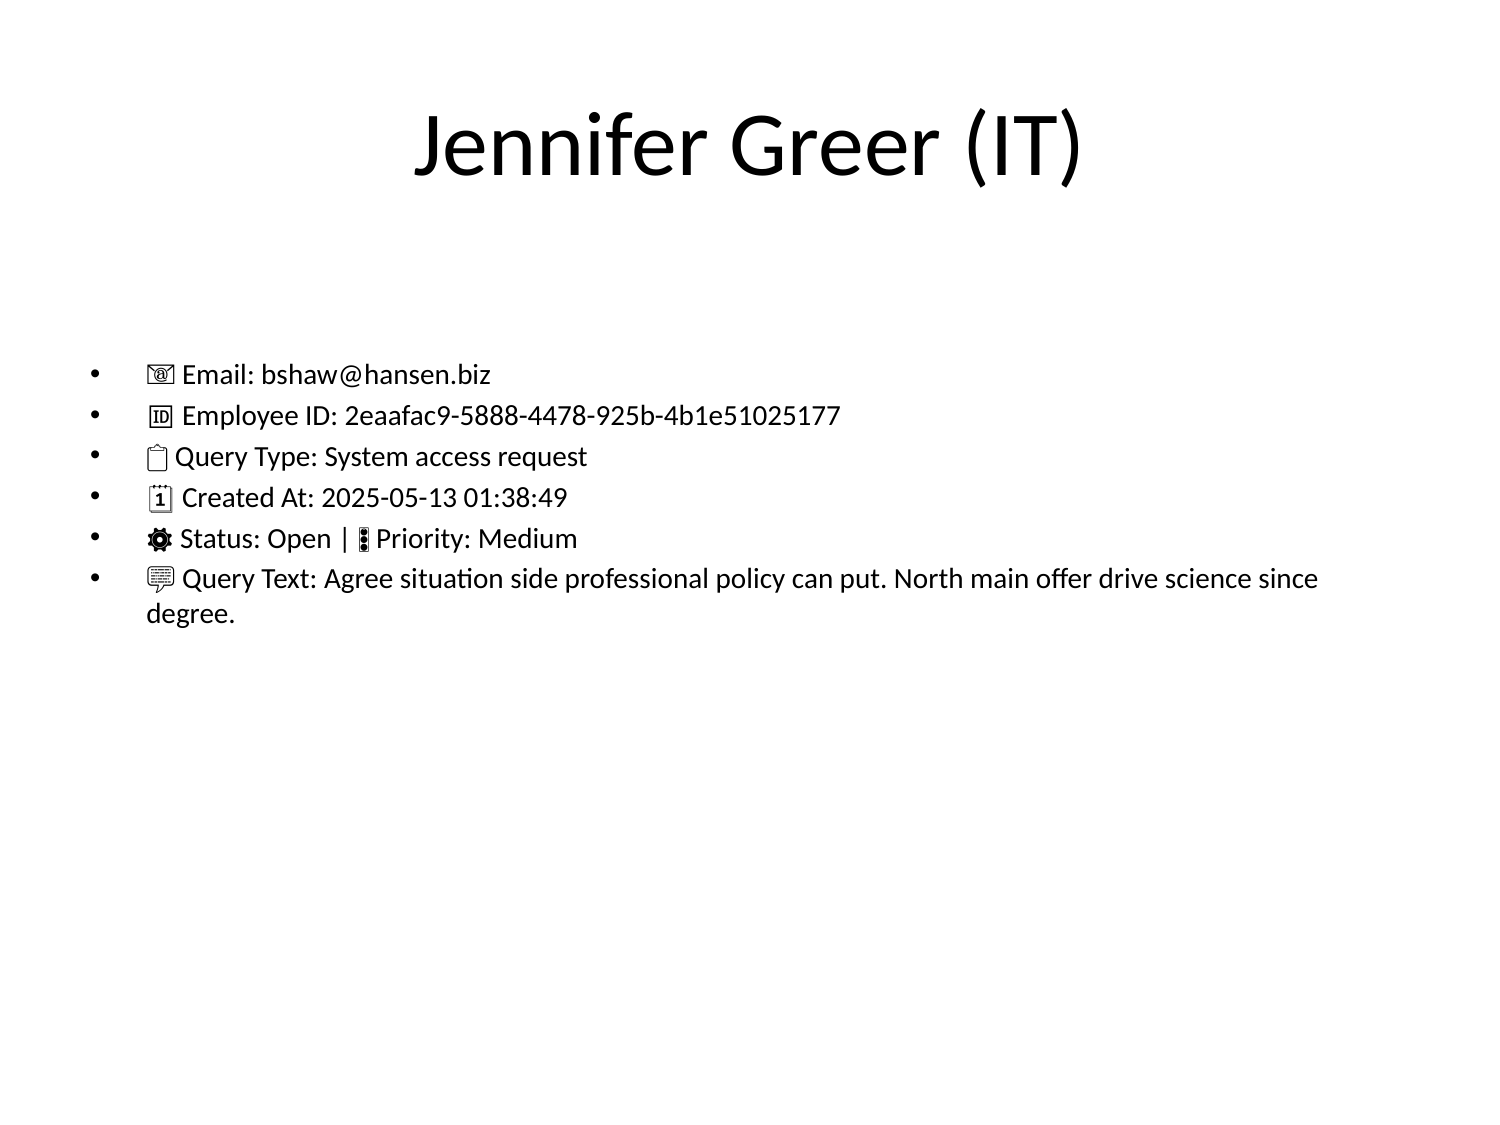

# Jennifer Greer (IT)

📧 Email: bshaw@hansen.biz
🆔 Employee ID: 2eaafac9-5888-4478-925b-4b1e51025177
📋 Query Type: System access request
🗓 Created At: 2025-05-13 01:38:49
⚙ Status: Open | 🚦 Priority: Medium
💬 Query Text: Agree situation side professional policy can put. North main offer drive science since degree.